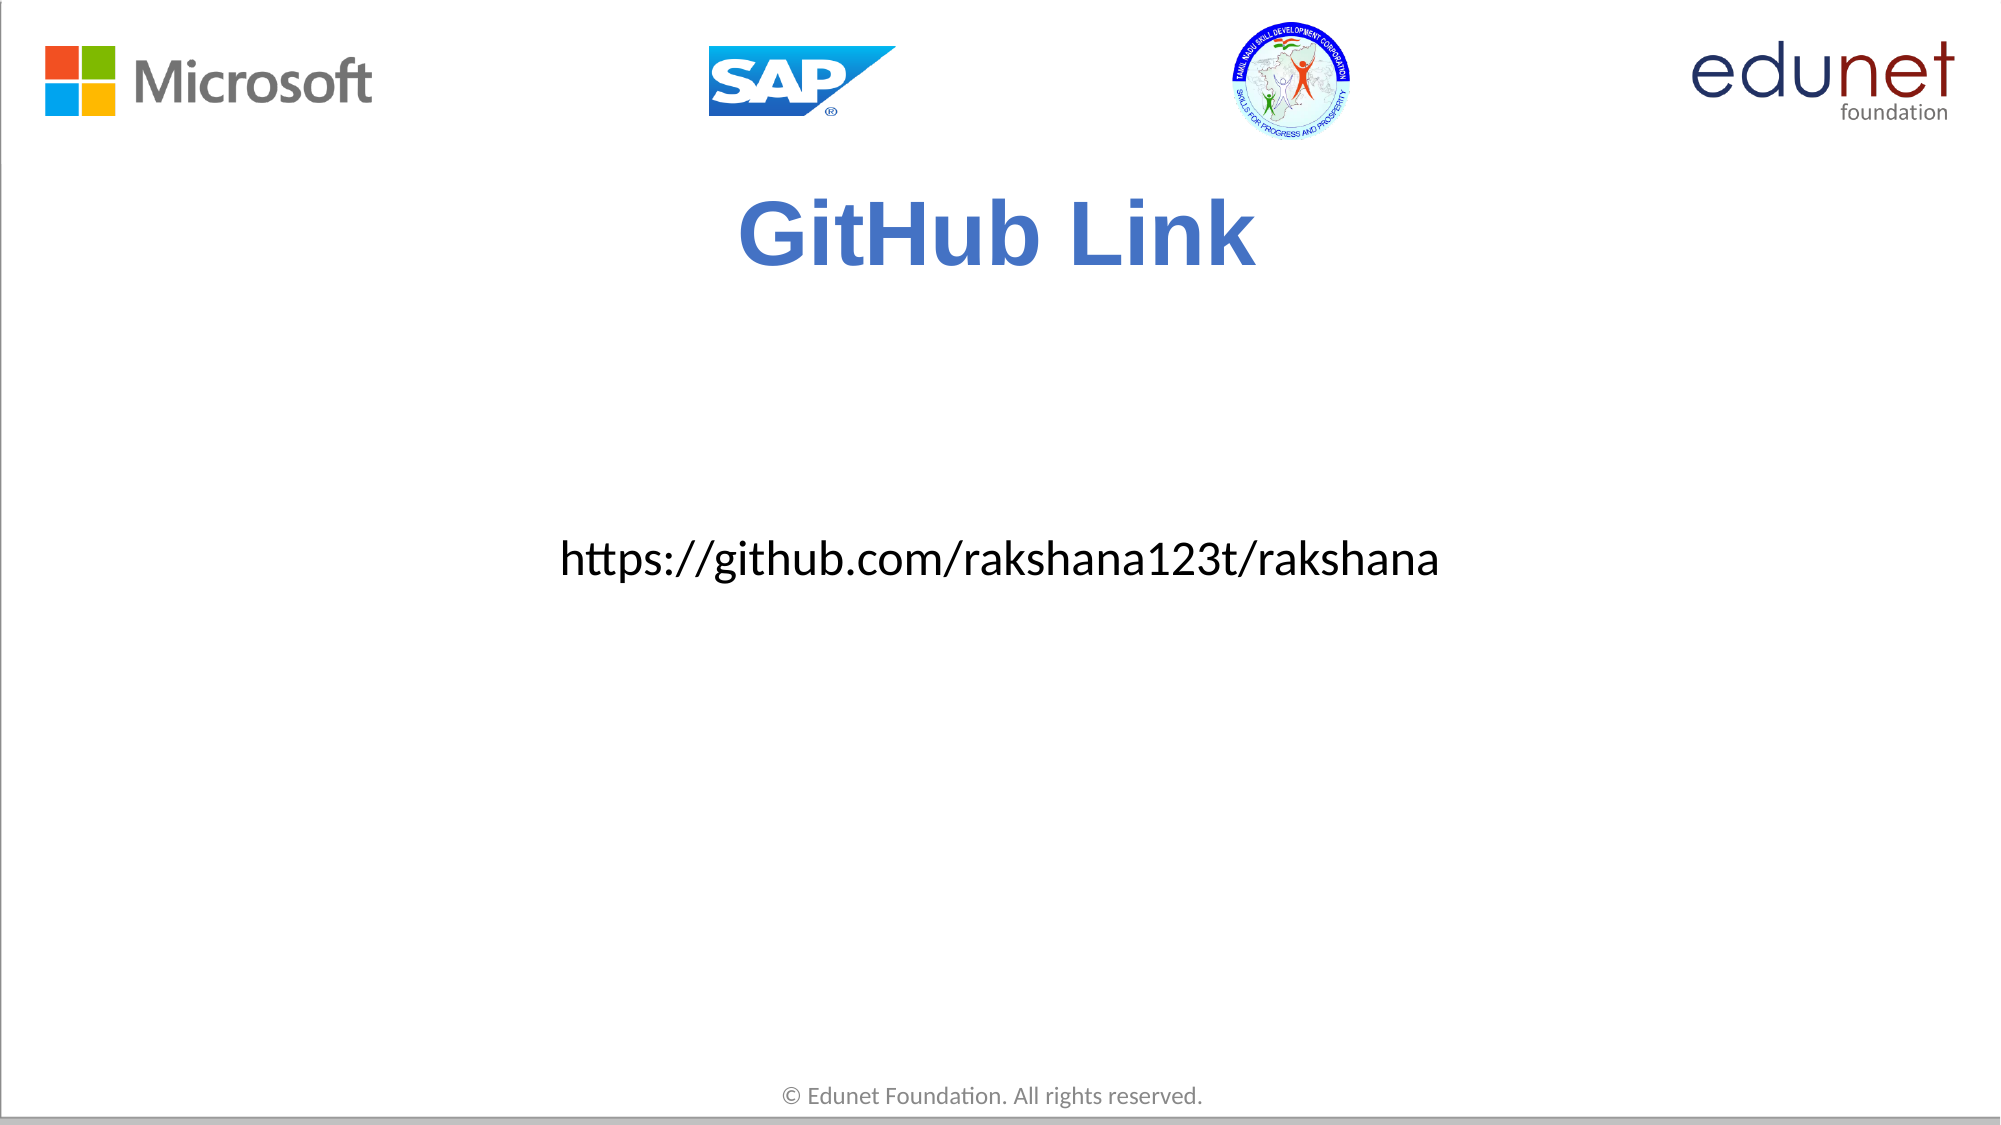

# GitHub Link
https://github.com/rakshana123t/rakshana
© Edunet Foundation. All rights reserved.